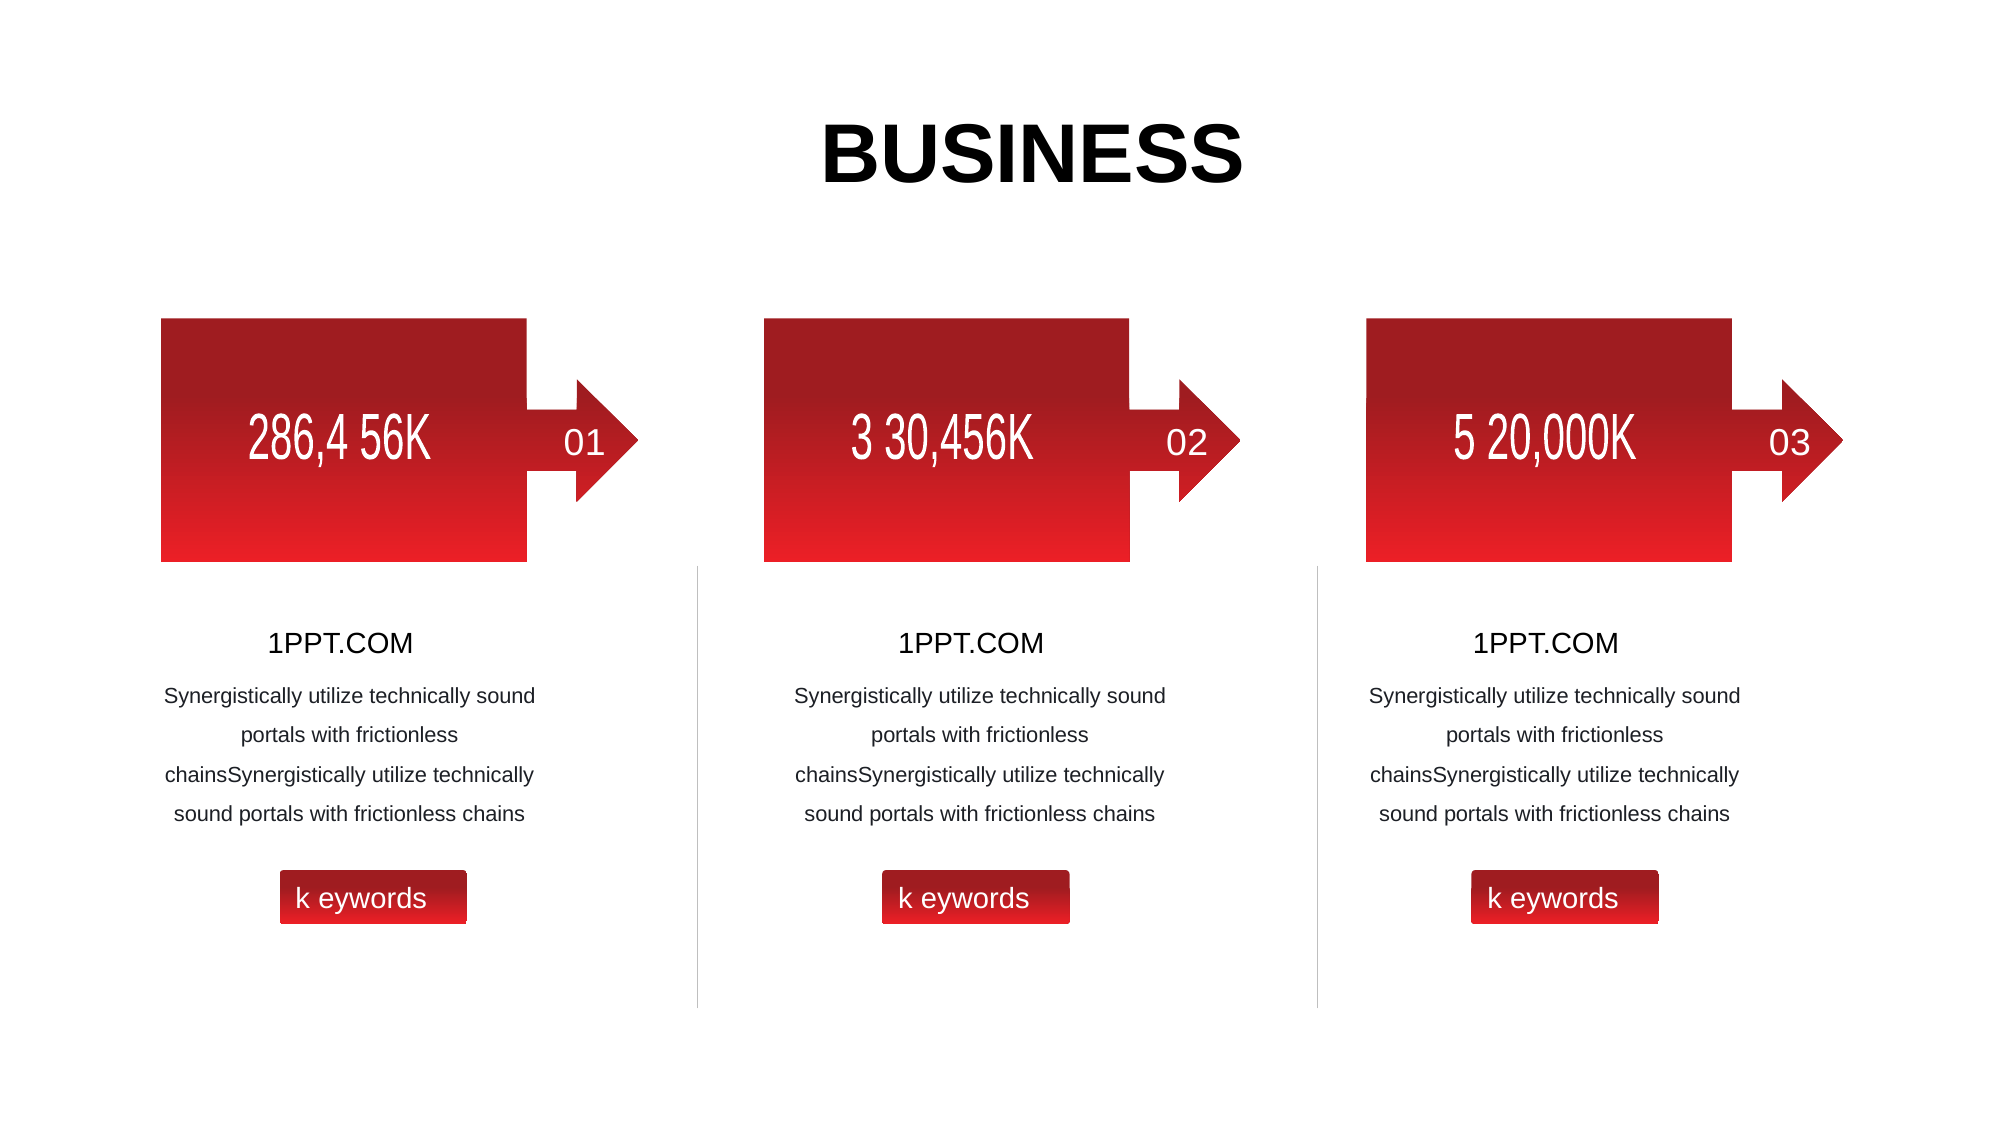

BUSINESS

0 1
0 2
0 3
286,4 56K
3 30,456K
5 20,000K
1PPT.COM
1PPT.COM
1PPT.COM
Synergistically utilize technically sound portals with frictionless chainsSynergistically utilize technically sound portals with frictionless chains
Synergistically utilize technically sound portals with frictionless chainsSynergistically utilize technically sound portals with frictionless chains
Synergistically utilize technically sound portals with frictionless chainsSynergistically utilize technically sound portals with frictionless chains
k eywords
k eywords
k eywords